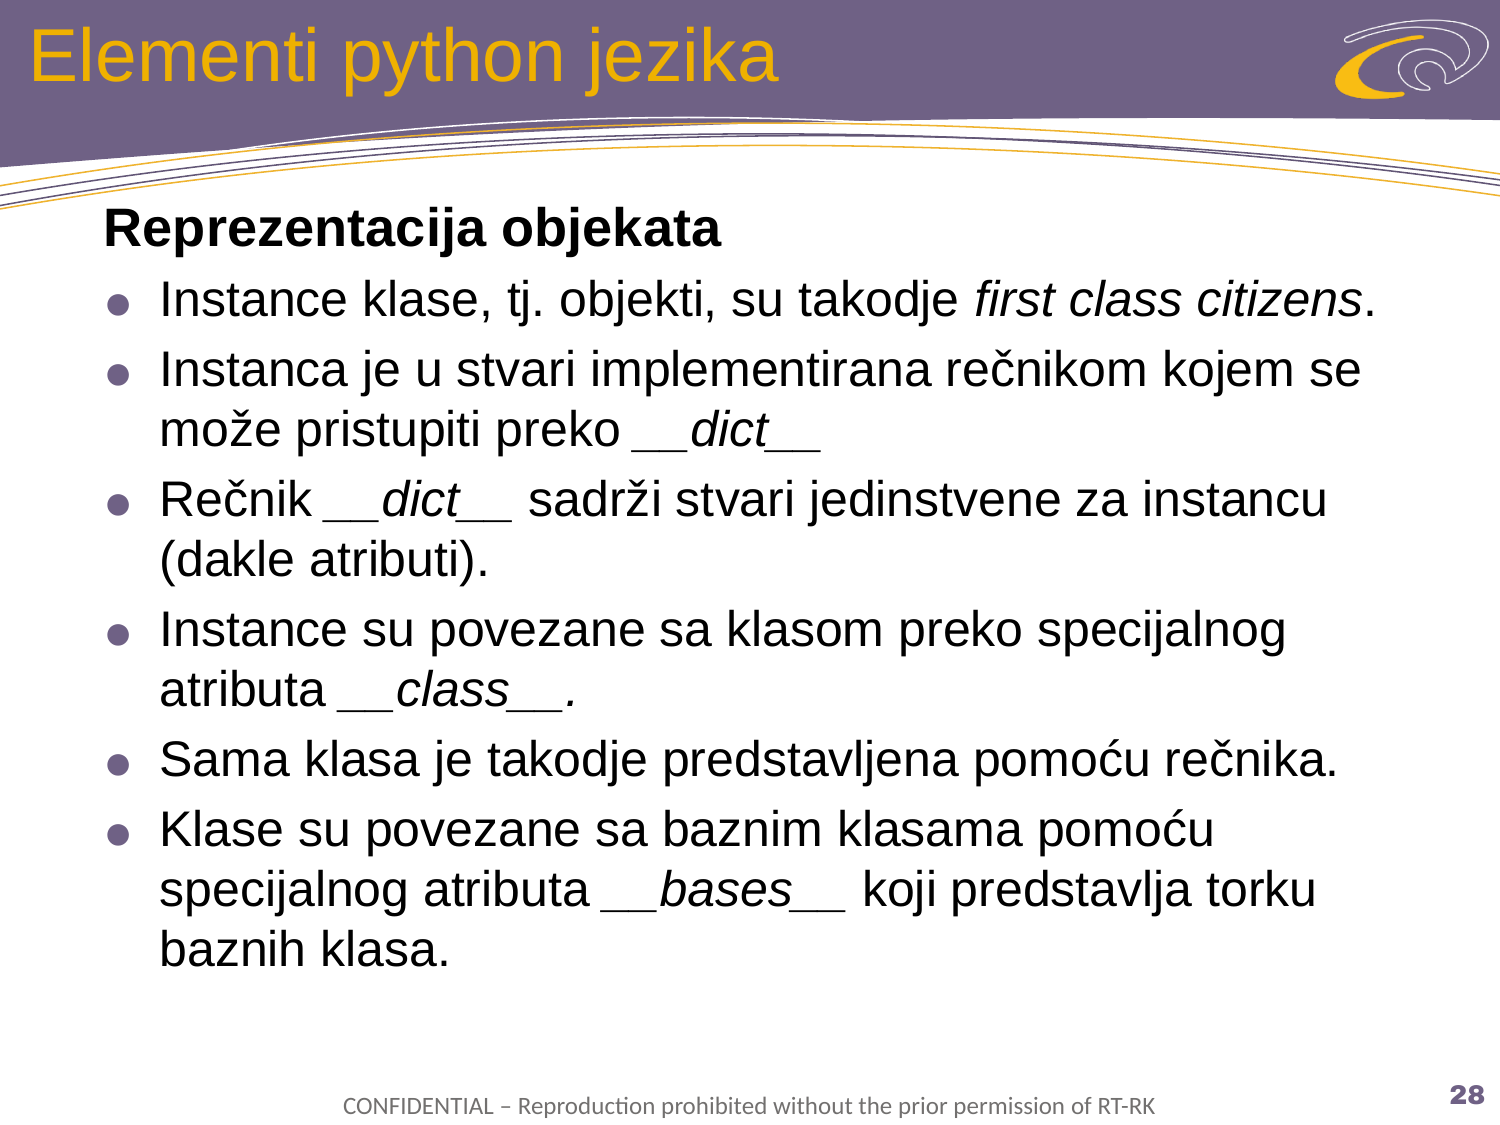

# Elementi python jezika
Reprezentacija objekata
Instance klase, tj. objekti, su takodje first class citizens.
Instanca je u stvari implementirana rečnikom kojem se može pristupiti preko __dict__
Rečnik __dict__ sadrži stvari jedinstvene za instancu (dakle atributi).
Instance su povezane sa klasom preko specijalnog atributa __class__.
Sama klasa je takodje predstavljena pomoću rečnika.
Klase su povezane sa baznim klasama pomoću specijalnog atributa __bases__ koji predstavlja torku baznih klasa.